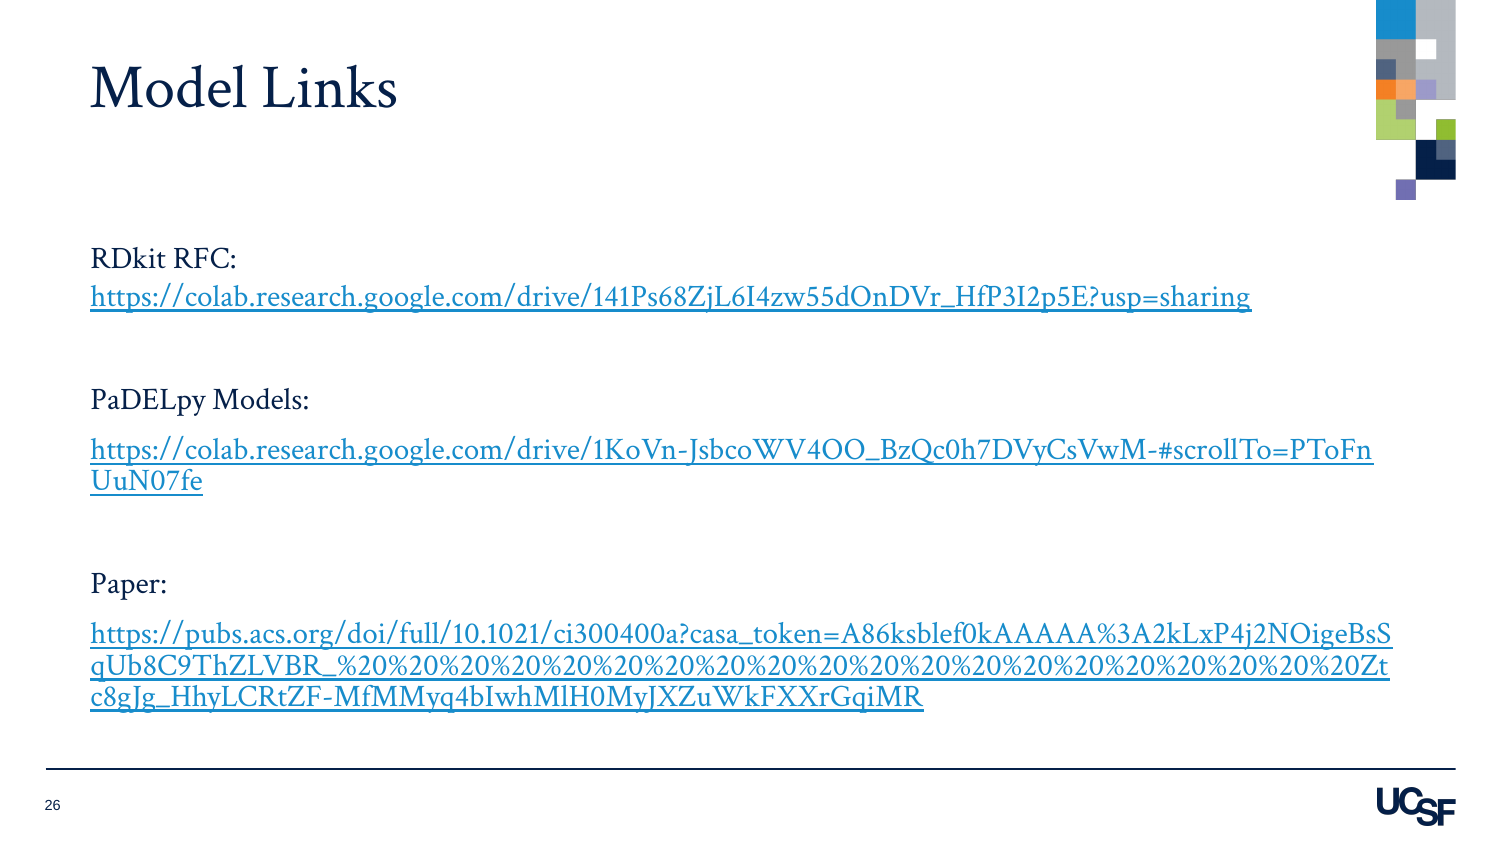

# Model Links
RDkit RFC: https://colab.research.google.com/drive/141Ps68ZjL6I4zw55dOnDVr_HfP3I2p5E?usp=sharing

PaDELpy Models:
https://colab.research.google.com/drive/1KoVn-JsbcoWV4OO_BzQc0h7DVyCsVwM-#scrollTo=PToFnUuN07fe

Paper:
https://pubs.acs.org/doi/full/10.1021/ci300400a?casa_token=A86ksblef0kAAAAA%3A2kLxP4j2NOigeBsSqUb8C9ThZLVBR_%20%20%20%20%20%20%20%20%20%20%20%20%20%20%20%20%20%20%20%20Ztc8gJg_HhyLCRtZF-MfMMyq4bIwhMlH0MyJXZuWkFXXrGqiMR

26